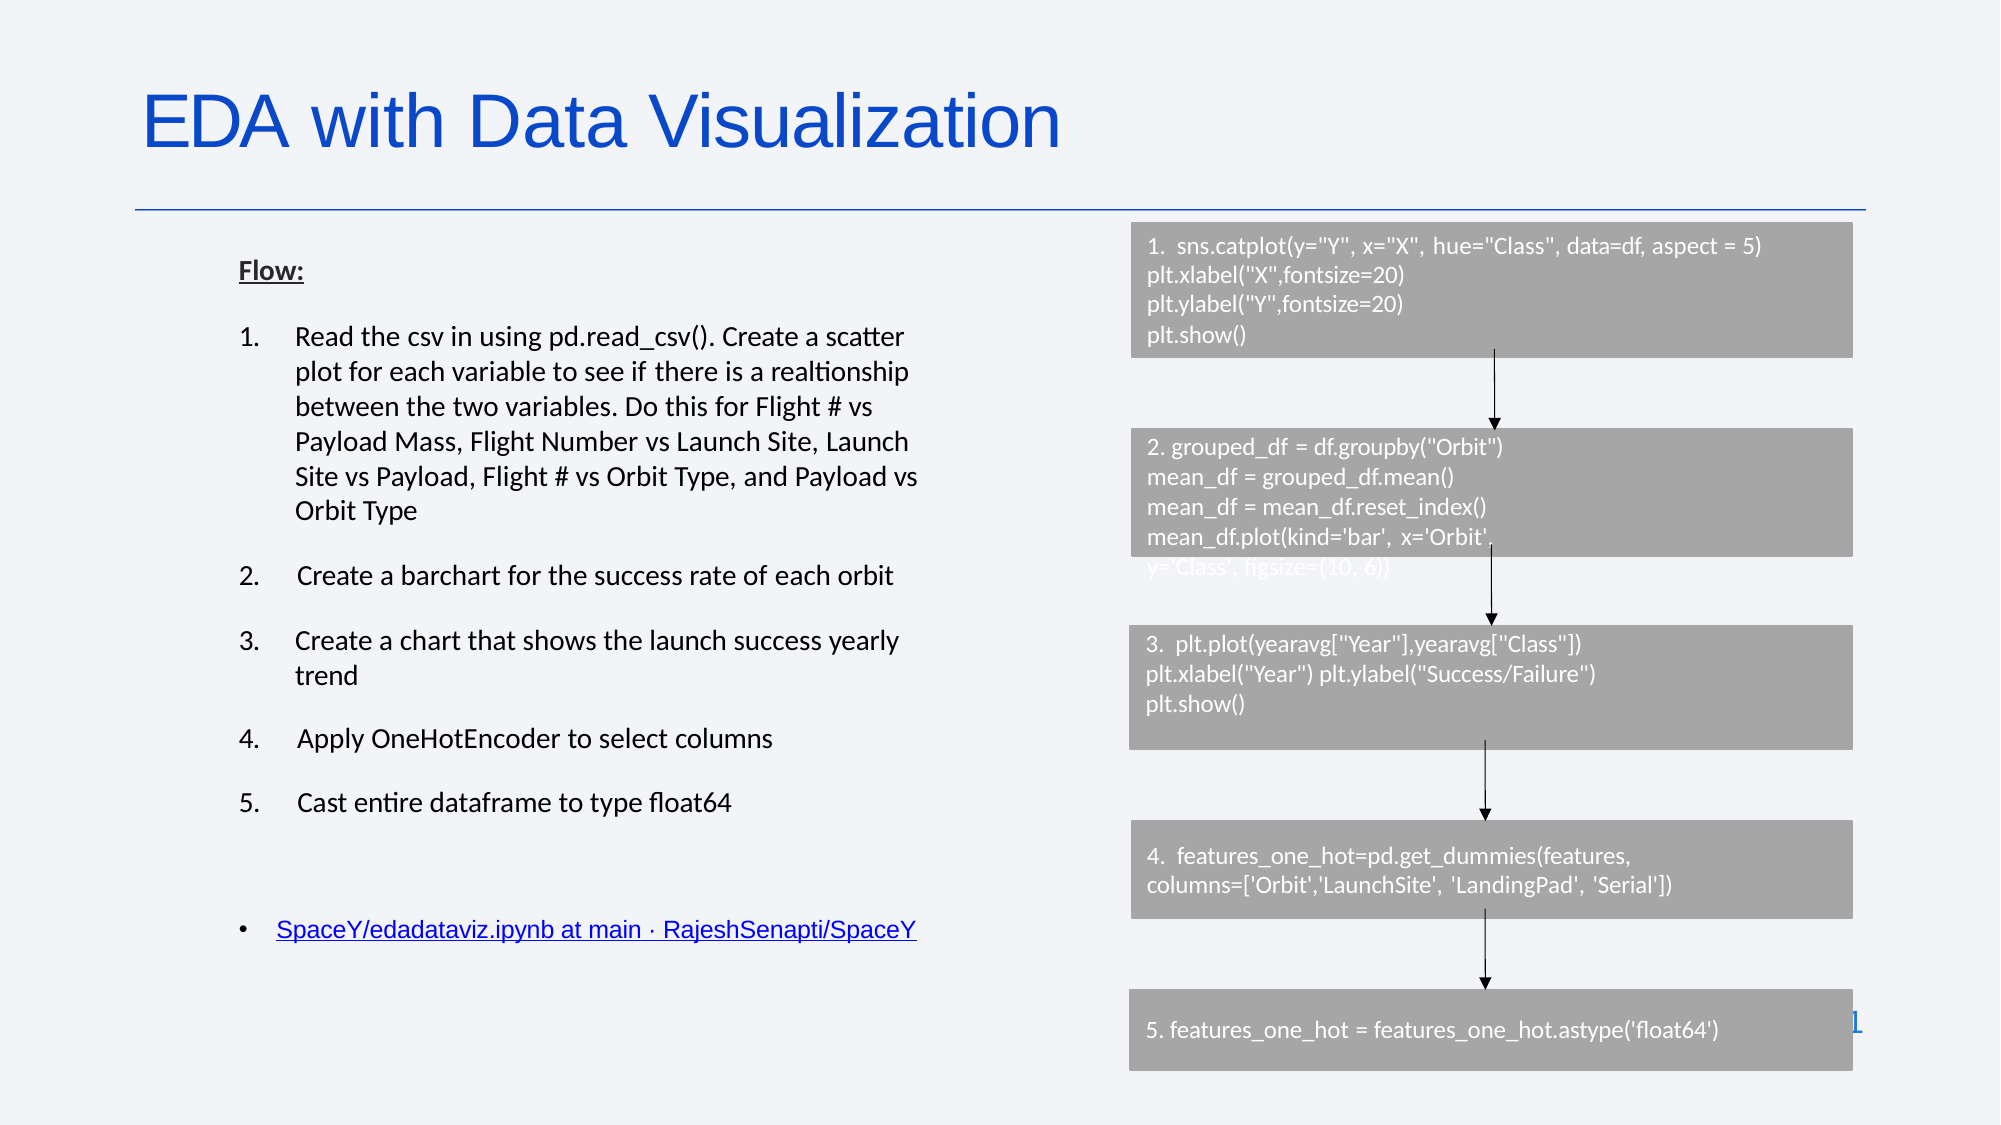

# EDA with Data Visualization

1. sns.catplot(y="Y", x="X", hue="Class", data=df, aspect = 5) plt.xlabel("X",fontsize=20)
plt.ylabel("Y",fontsize=20)
plt.show()
Flow:
1.	Read the csv in using pd.read_csv(). Create a scatter plot for each variable to see if there is a realtionship between the two variables. Do this for Flight # vs Payload Mass, Flight Number vs Launch Site, Launch Site vs Payload, Flight # vs Orbit Type, and Payload vs Orbit Type

2. grouped_df = df.groupby("Orbit") mean_df = grouped_df.mean() mean_df = mean_df.reset_index()
mean_df.plot(kind='bar', x='Orbit', y='Class', figsize=(10, 6))

2.	Create a barchart for the success rate of each orbit
3.	Create a chart that shows the launch success yearly trend
3. plt.plot(yearavg["Year"],yearavg["Class"]) plt.xlabel("Year") plt.ylabel("Success/Failure")
plt.show()

4.	Apply OneHotEncoder to select columns
5.	Cast entire dataframe to type float64

4. features_one_hot=pd.get_dummies(features, columns=['Orbit','LaunchSite', 'LandingPad', 'Serial'])
SpaceY/edadataviz.ipynb at main · RajeshSenapti/SpaceY

1
1
5. features_one_hot = features_one_hot.astype('float64')